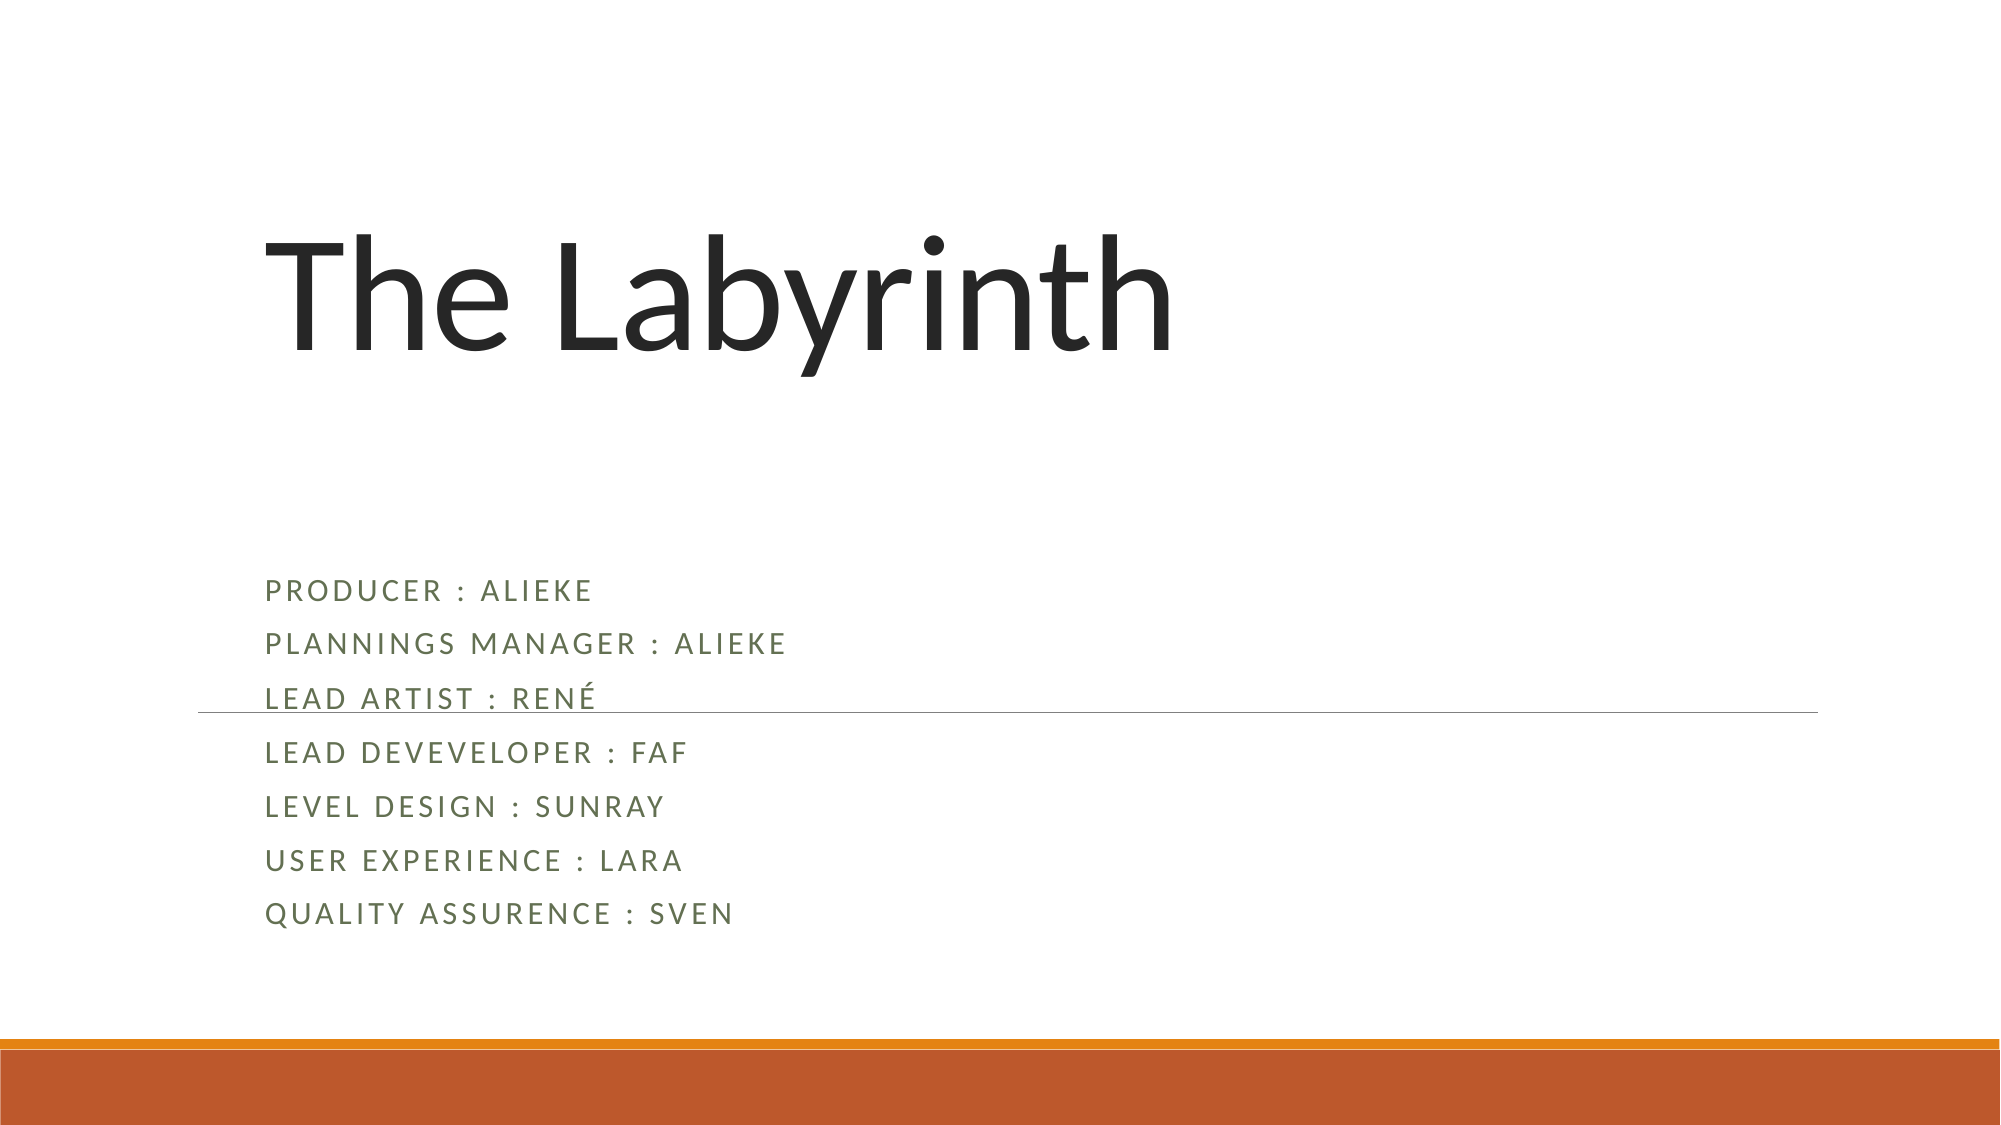

# The Labyrinth
Producer : Alieke
Plannings manager : Alieke
Lead Artist : René
Lead Deveveloper : Faf
Level design : Sunray
User Experience : Lara
Quality Assurence : Sven